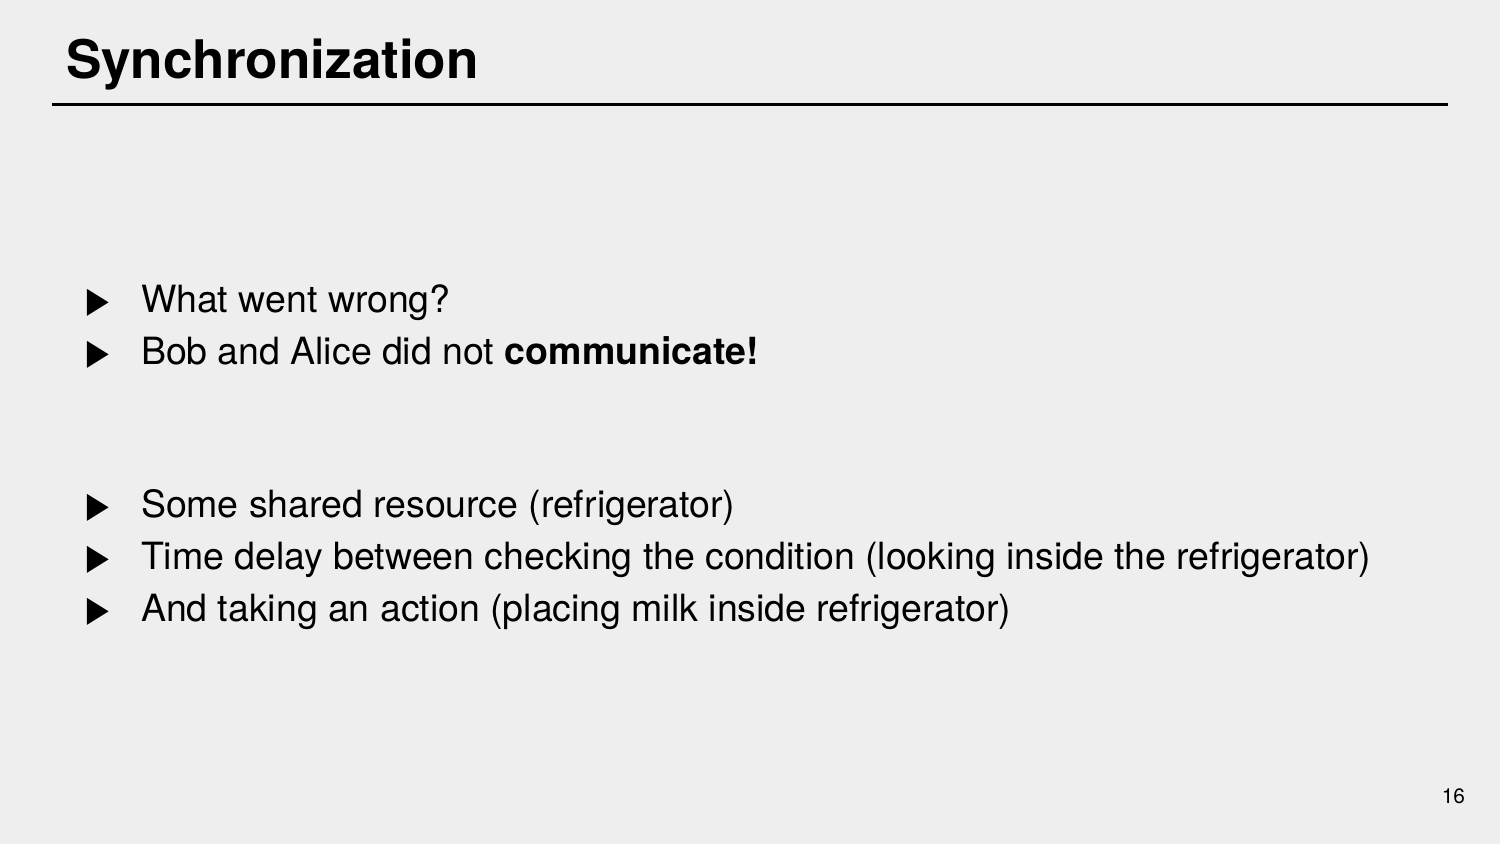

# Synchronization
What went wrong?
Bob and Alice did not communicate!

Some shared resource (refrigerator)
Time delay between checking the condition (looking inside the refrigerator)
And taking an action (placing milk inside refrigerator)
16